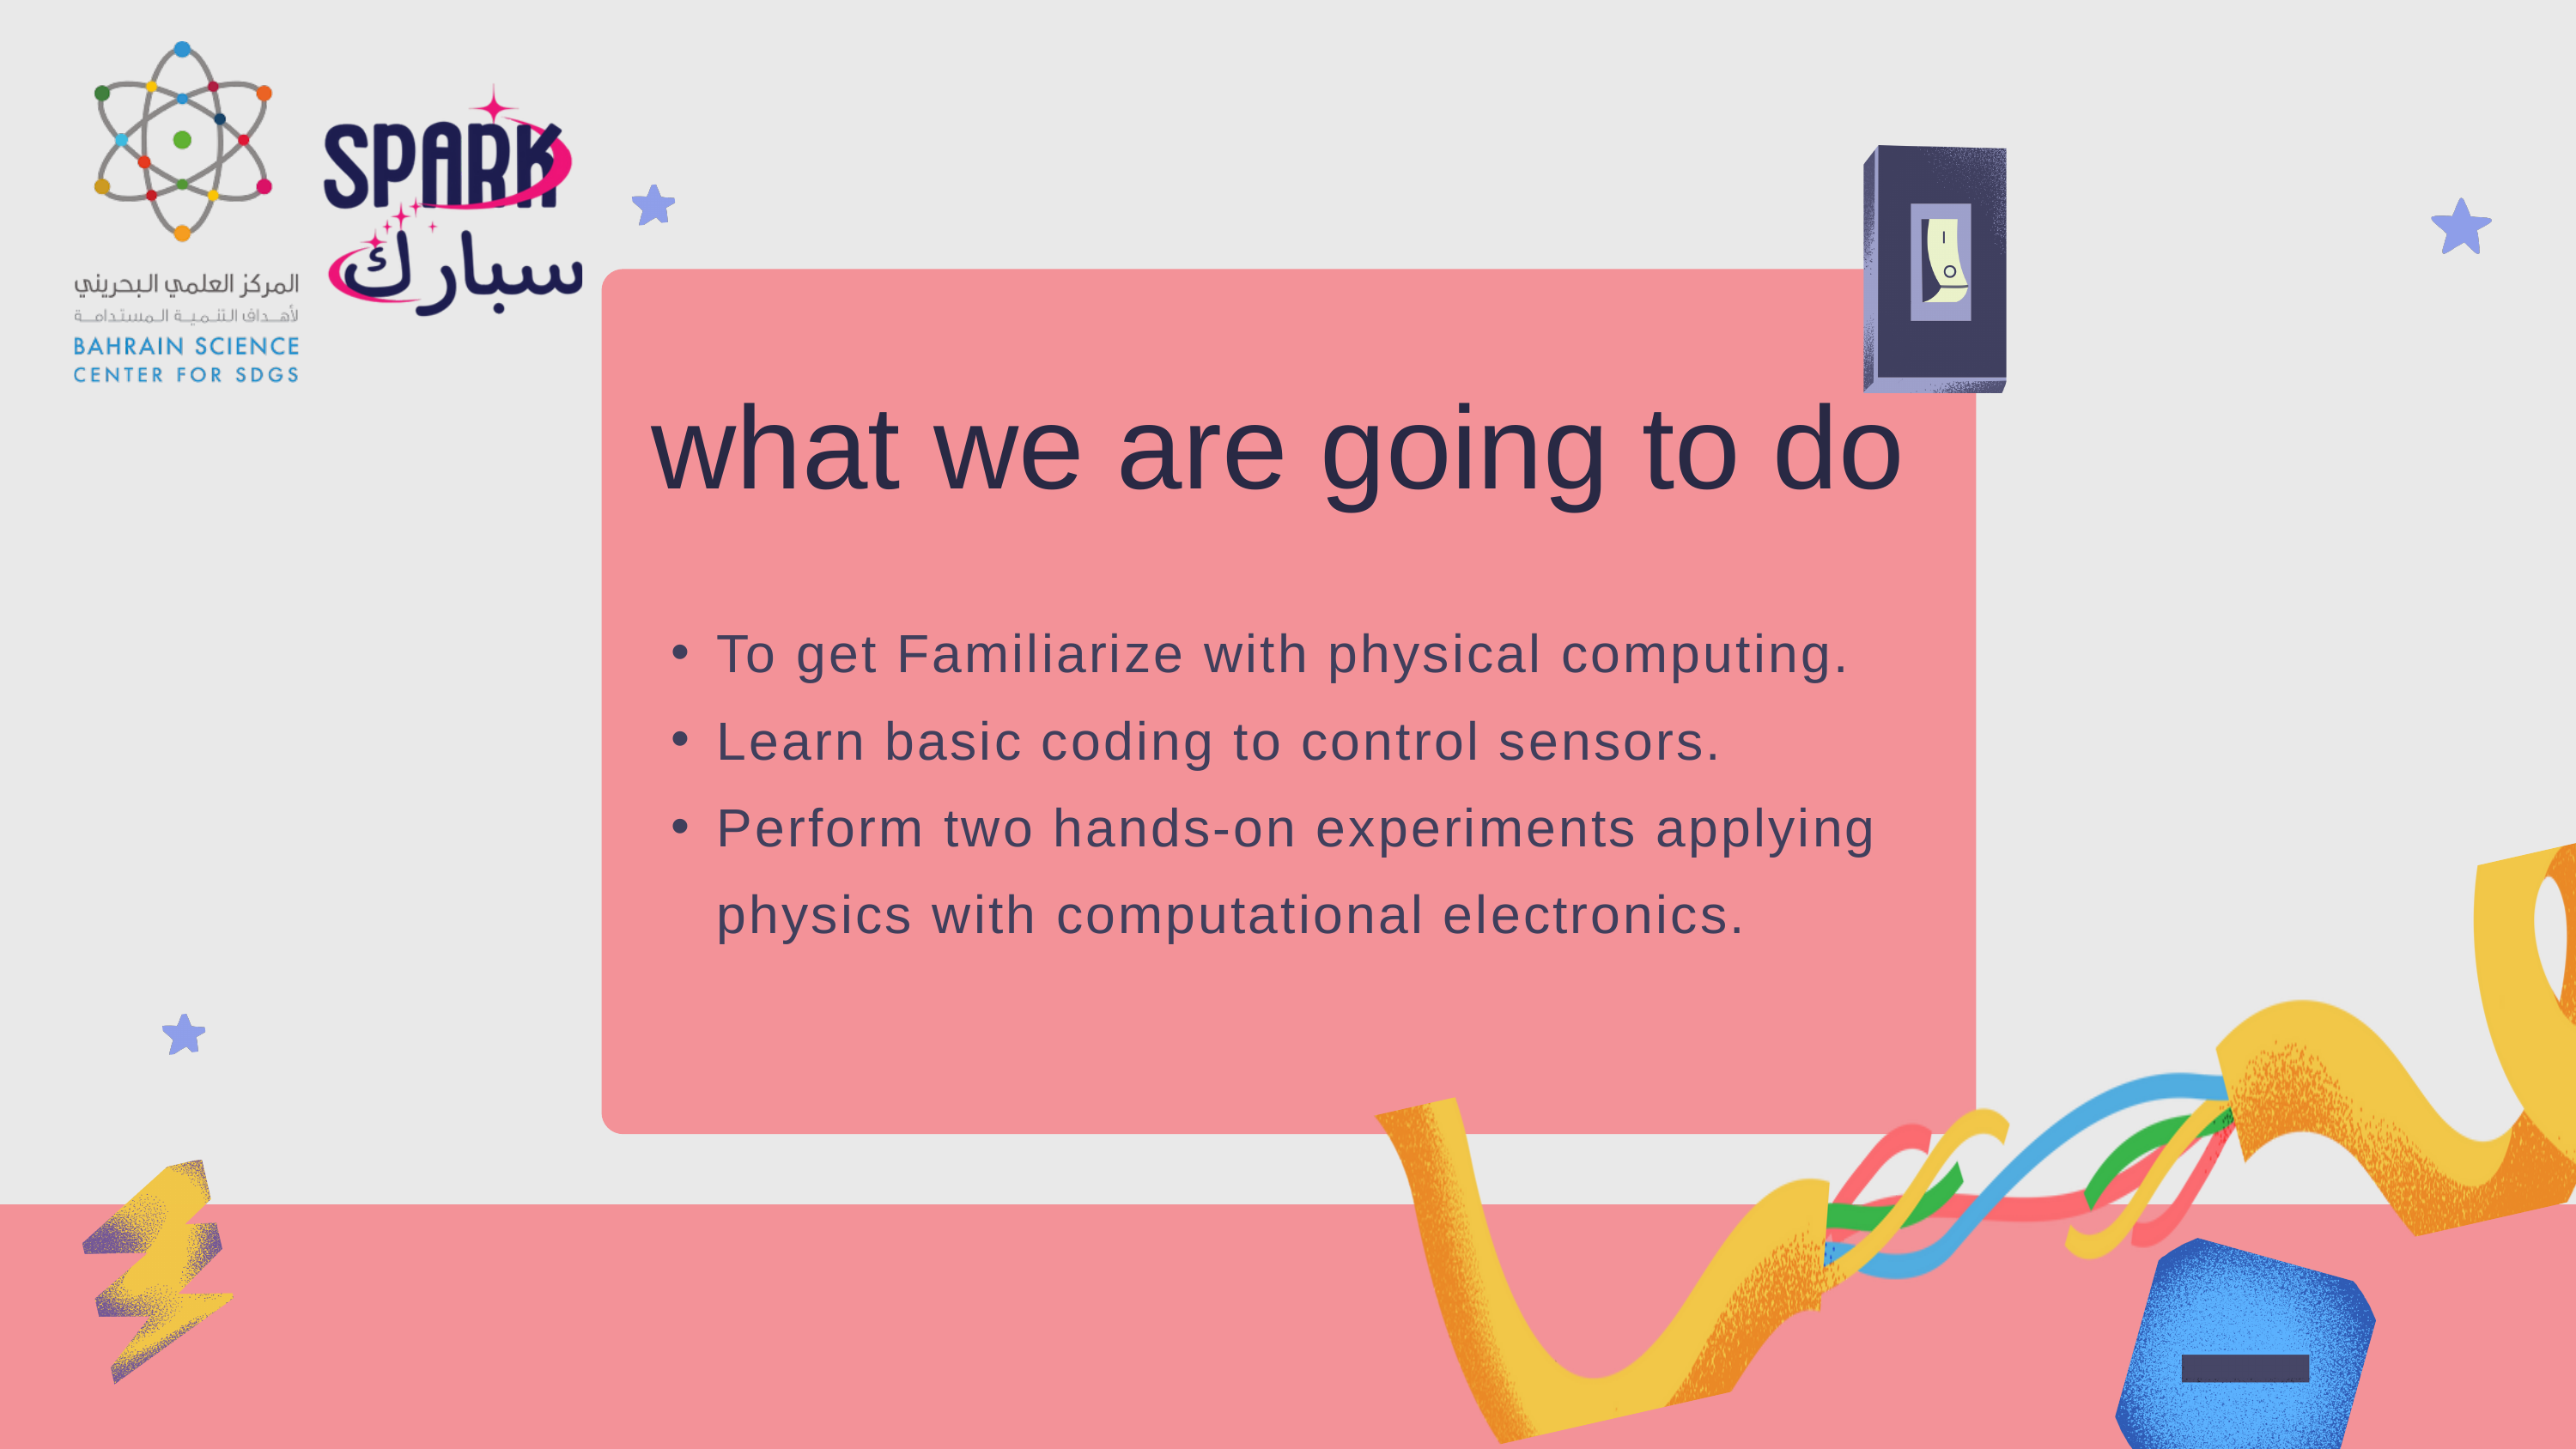

what we are going to do
To get Familiarize with physical computing.
Learn basic coding to control sensors.
Perform two hands-on experiments applying physics with computational electronics.